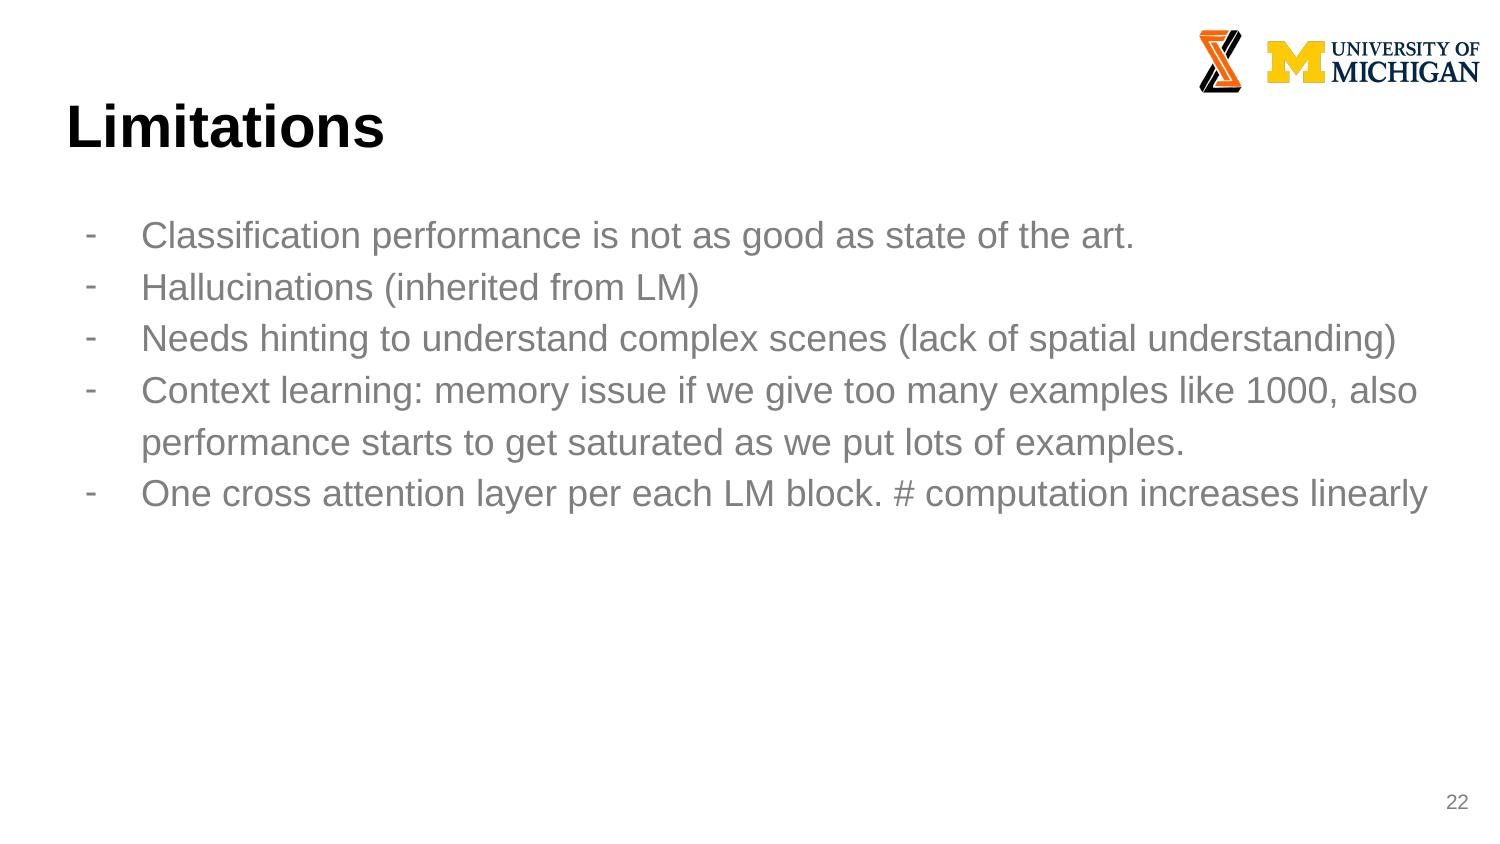

# Limitations
Classification performance is not as good as state of the art.
Hallucinations (inherited from LM)
Needs hinting to understand complex scenes (lack of spatial understanding)
Context learning: memory issue if we give too many examples like 1000, also performance starts to get saturated as we put lots of examples.
One cross attention layer per each LM block. # computation increases linearly
22